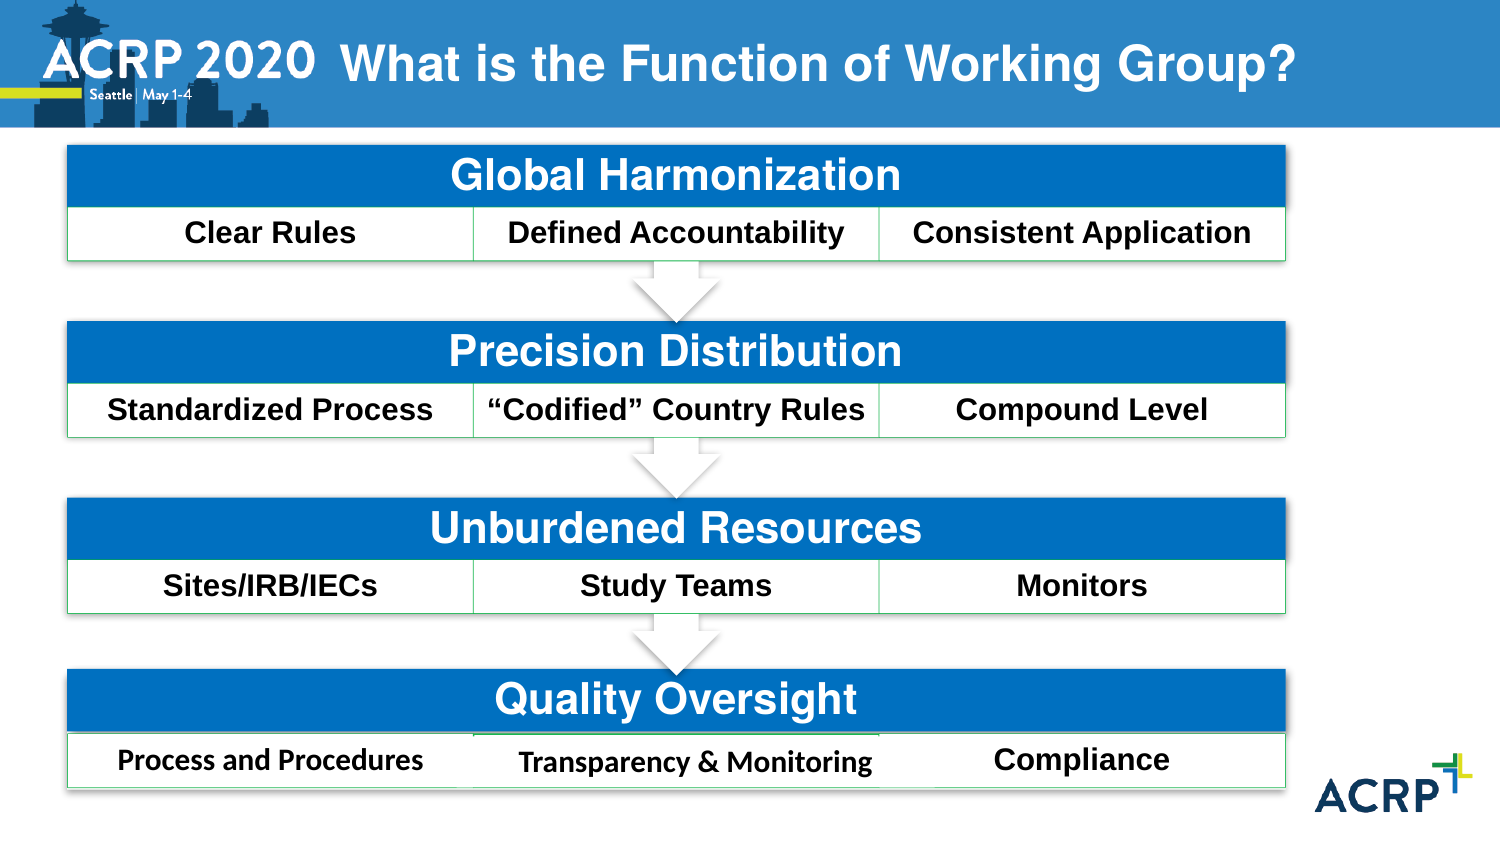

What is the Function of Working Group?
Global Harmonization

Clear Rules

Defined Accountability

Consistent Application

Precision Distribution

Standardized Process

“Codified” Country Rules

Compound Level
Unburdened Resources

Sites/IRB/IECs

Study Teams

Monitors
Quality Oversight

Process and Procedures

Compliance
Transparency & Monitoring